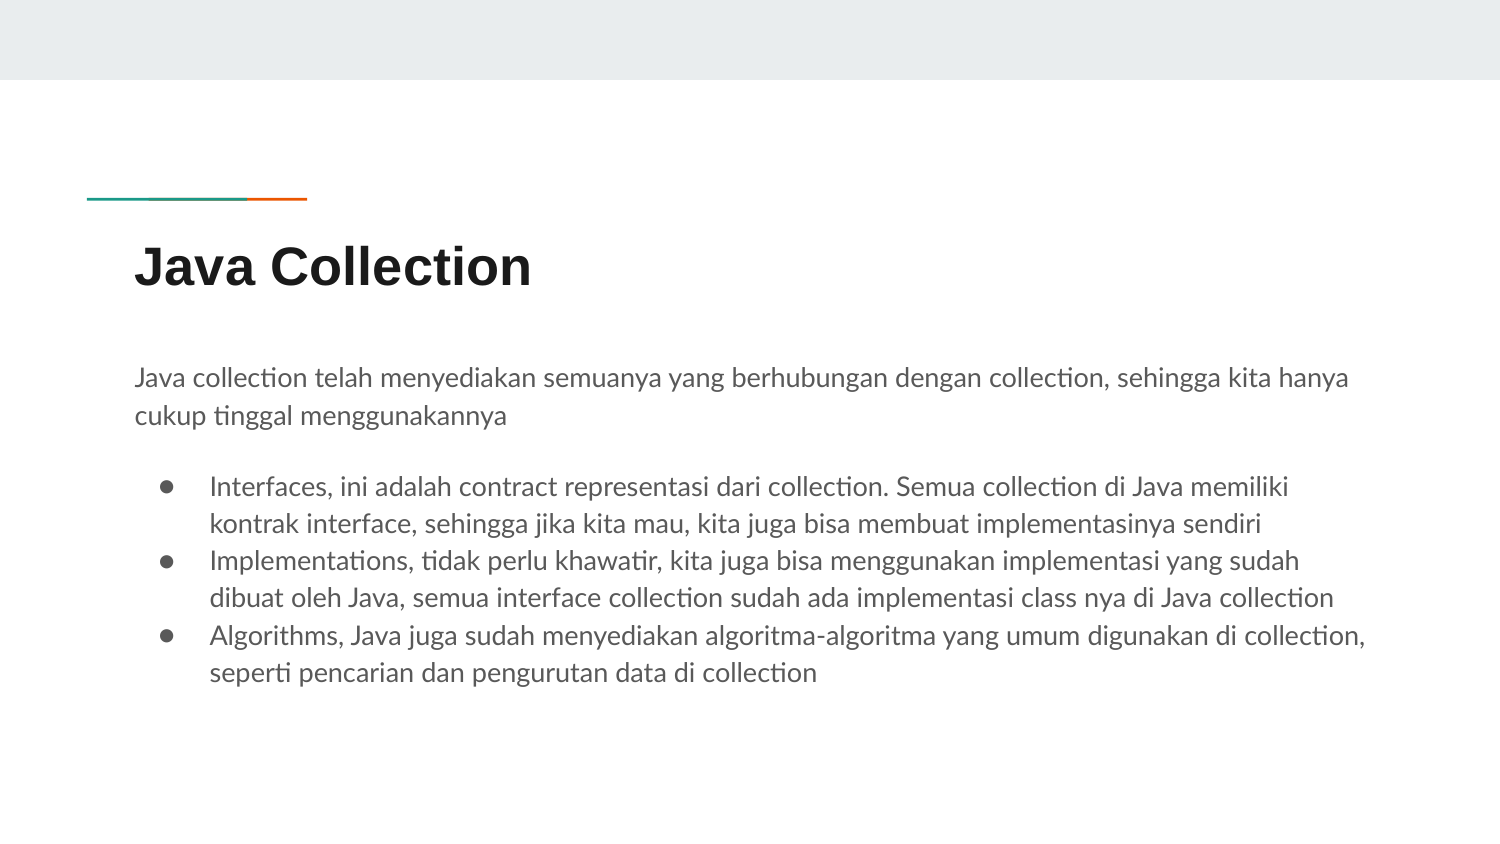

# Java Collection
Java collection telah menyediakan semuanya yang berhubungan dengan collection, sehingga kita hanya cukup tinggal menggunakannya
Interfaces, ini adalah contract representasi dari collection. Semua collection di Java memiliki kontrak interface, sehingga jika kita mau, kita juga bisa membuat implementasinya sendiri
Implementations, tidak perlu khawatir, kita juga bisa menggunakan implementasi yang sudah dibuat oleh Java, semua interface collection sudah ada implementasi class nya di Java collection
Algorithms, Java juga sudah menyediakan algoritma-algoritma yang umum digunakan di collection, seperti pencarian dan pengurutan data di collection